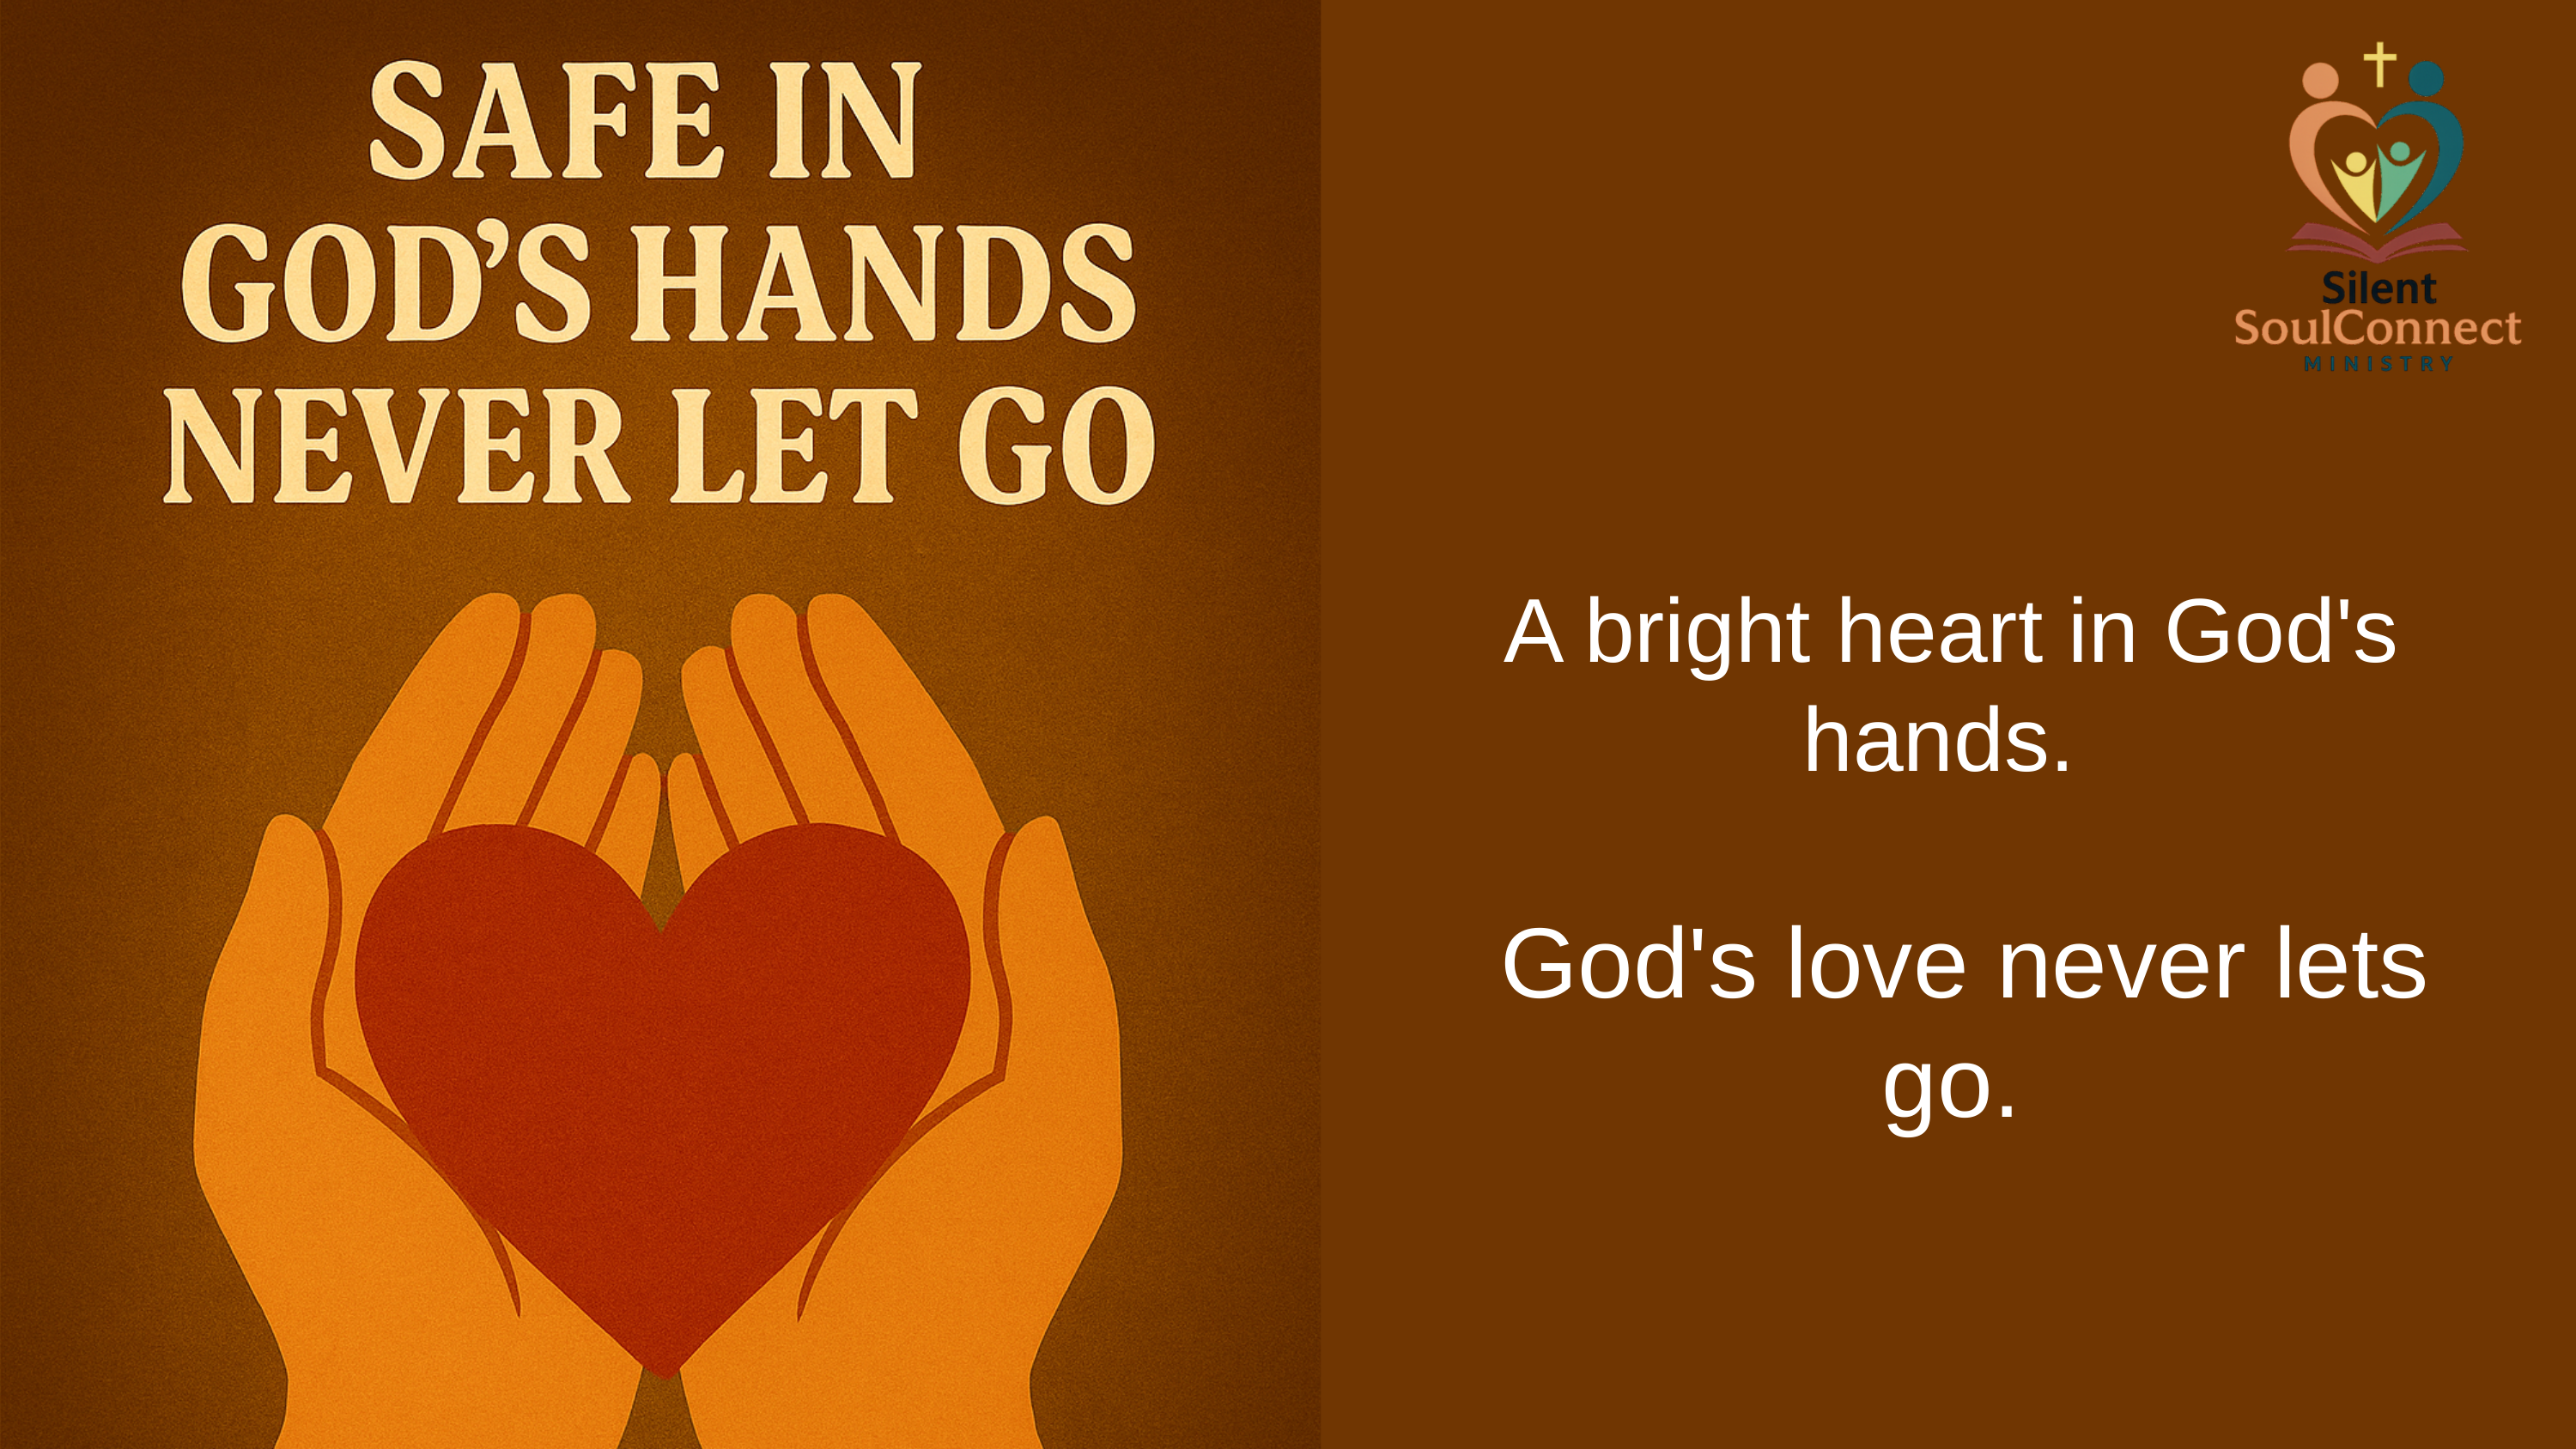

A bright heart in God's hands.

 God's love never lets go.